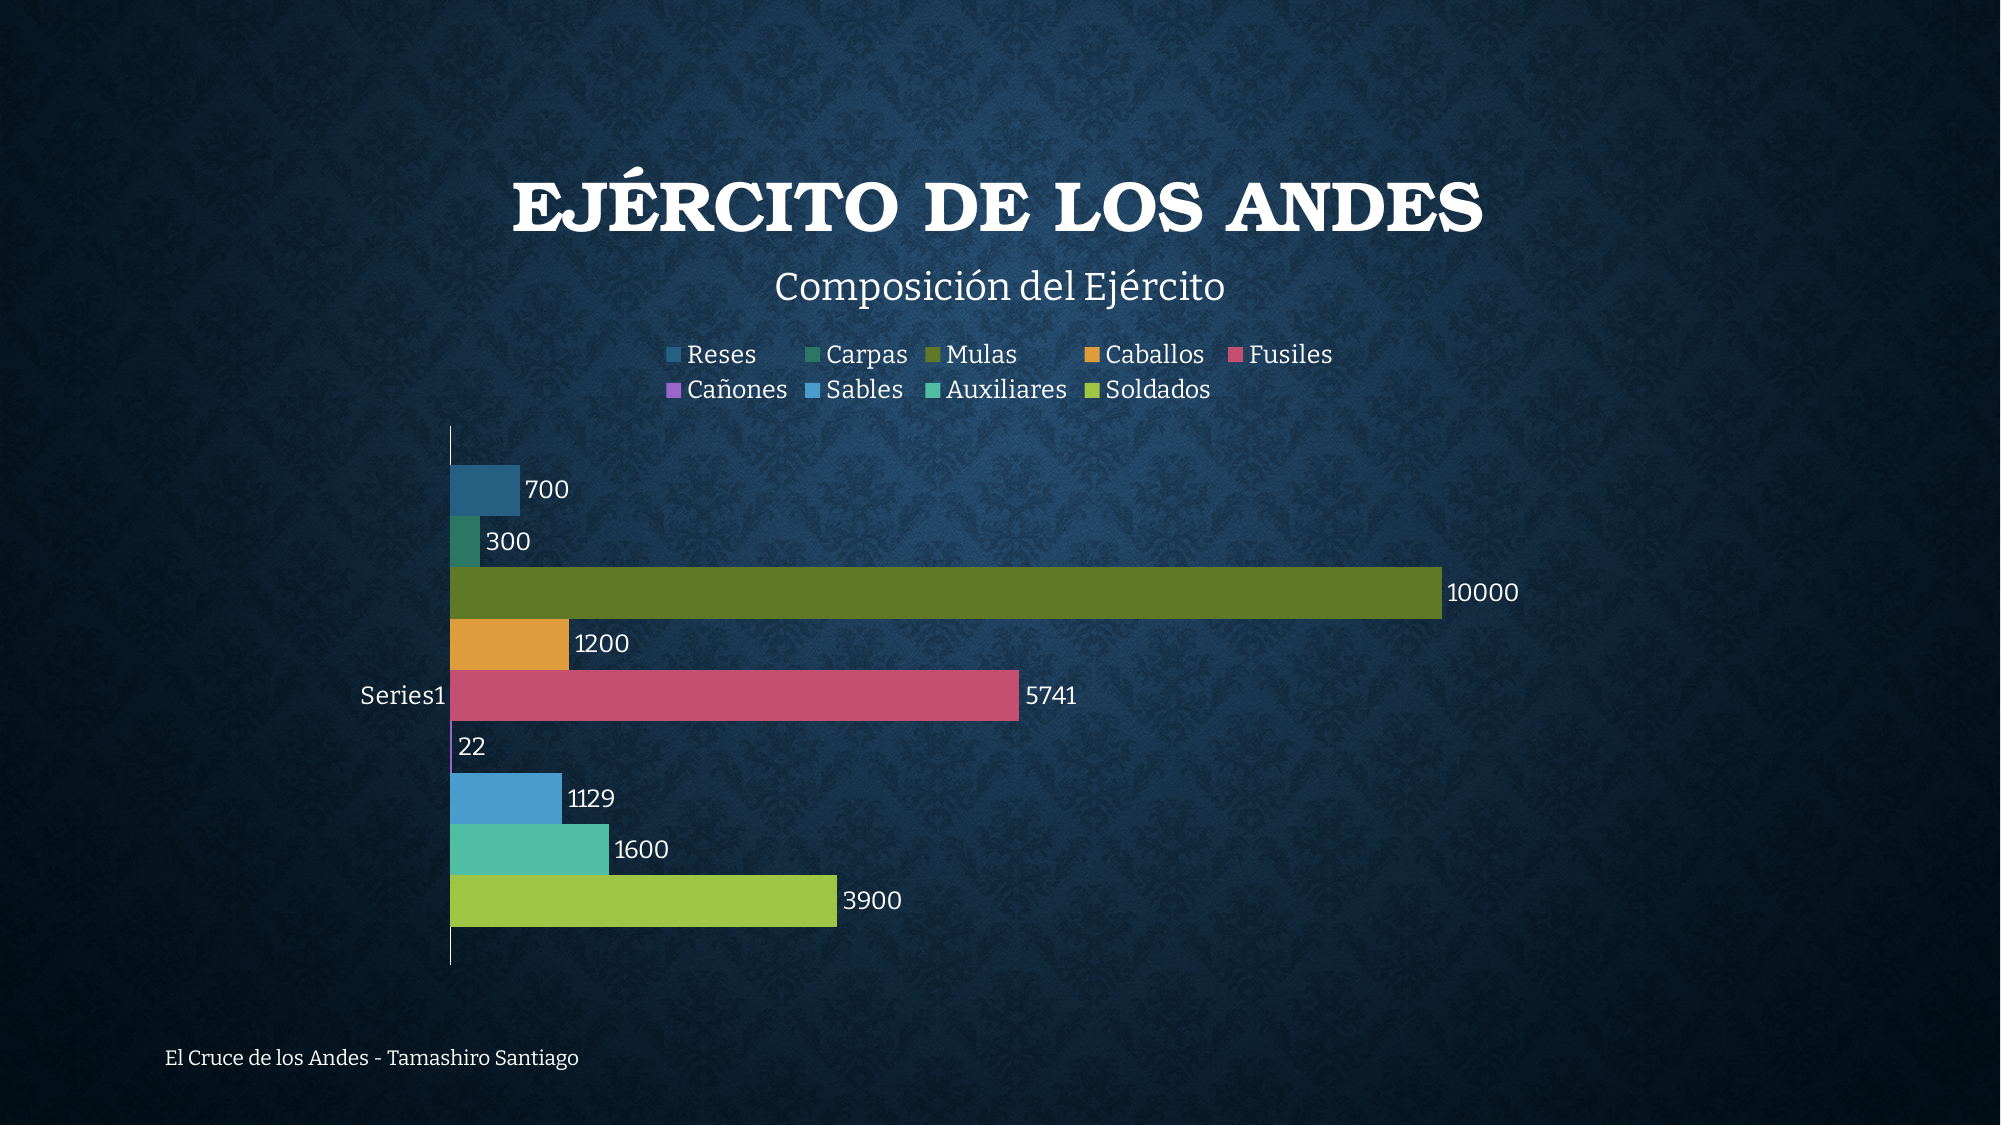

# EJÉRCITO DE LOS ANDES

### Chart: Composición del Ejército

| Category | Soldados | Auxiliares | Sables | Cañones | Fusiles | Caballos | Mulas | Carpas | Reses |
|---|---|---|---|---|---|---|---|---|---|
|  | 3900.0 | 1600.0 | 1129.0 | 22.0 | 5741.0 | 1200.0 | 10000.0 | 300.0 | 700.0 |
El Cruce de los Andes - Tamashiro Santiago